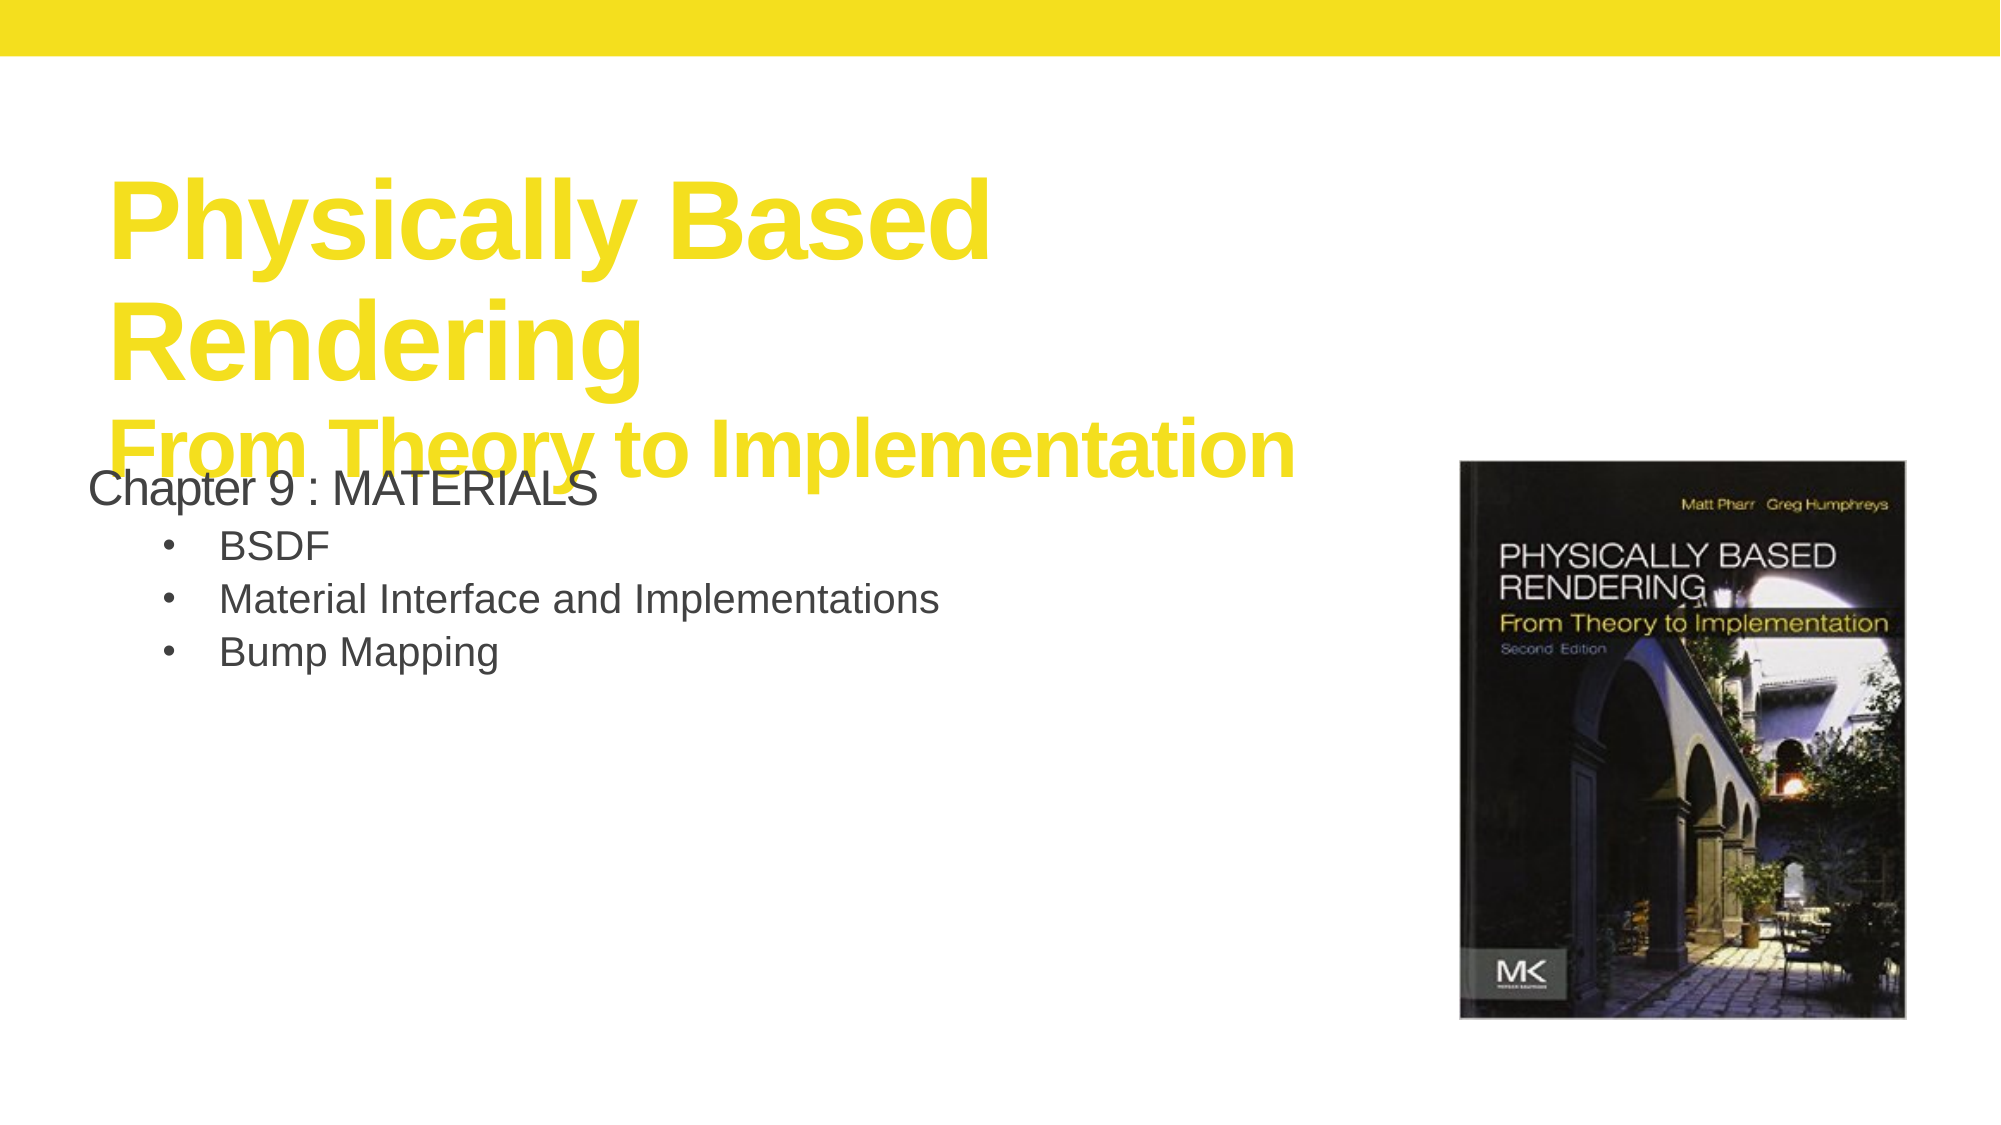

# Physically Based Rendering From Theory to Implementation
Chapter 9 : MATERIALS
BSDF
Material Interface and Implementations
Bump Mapping